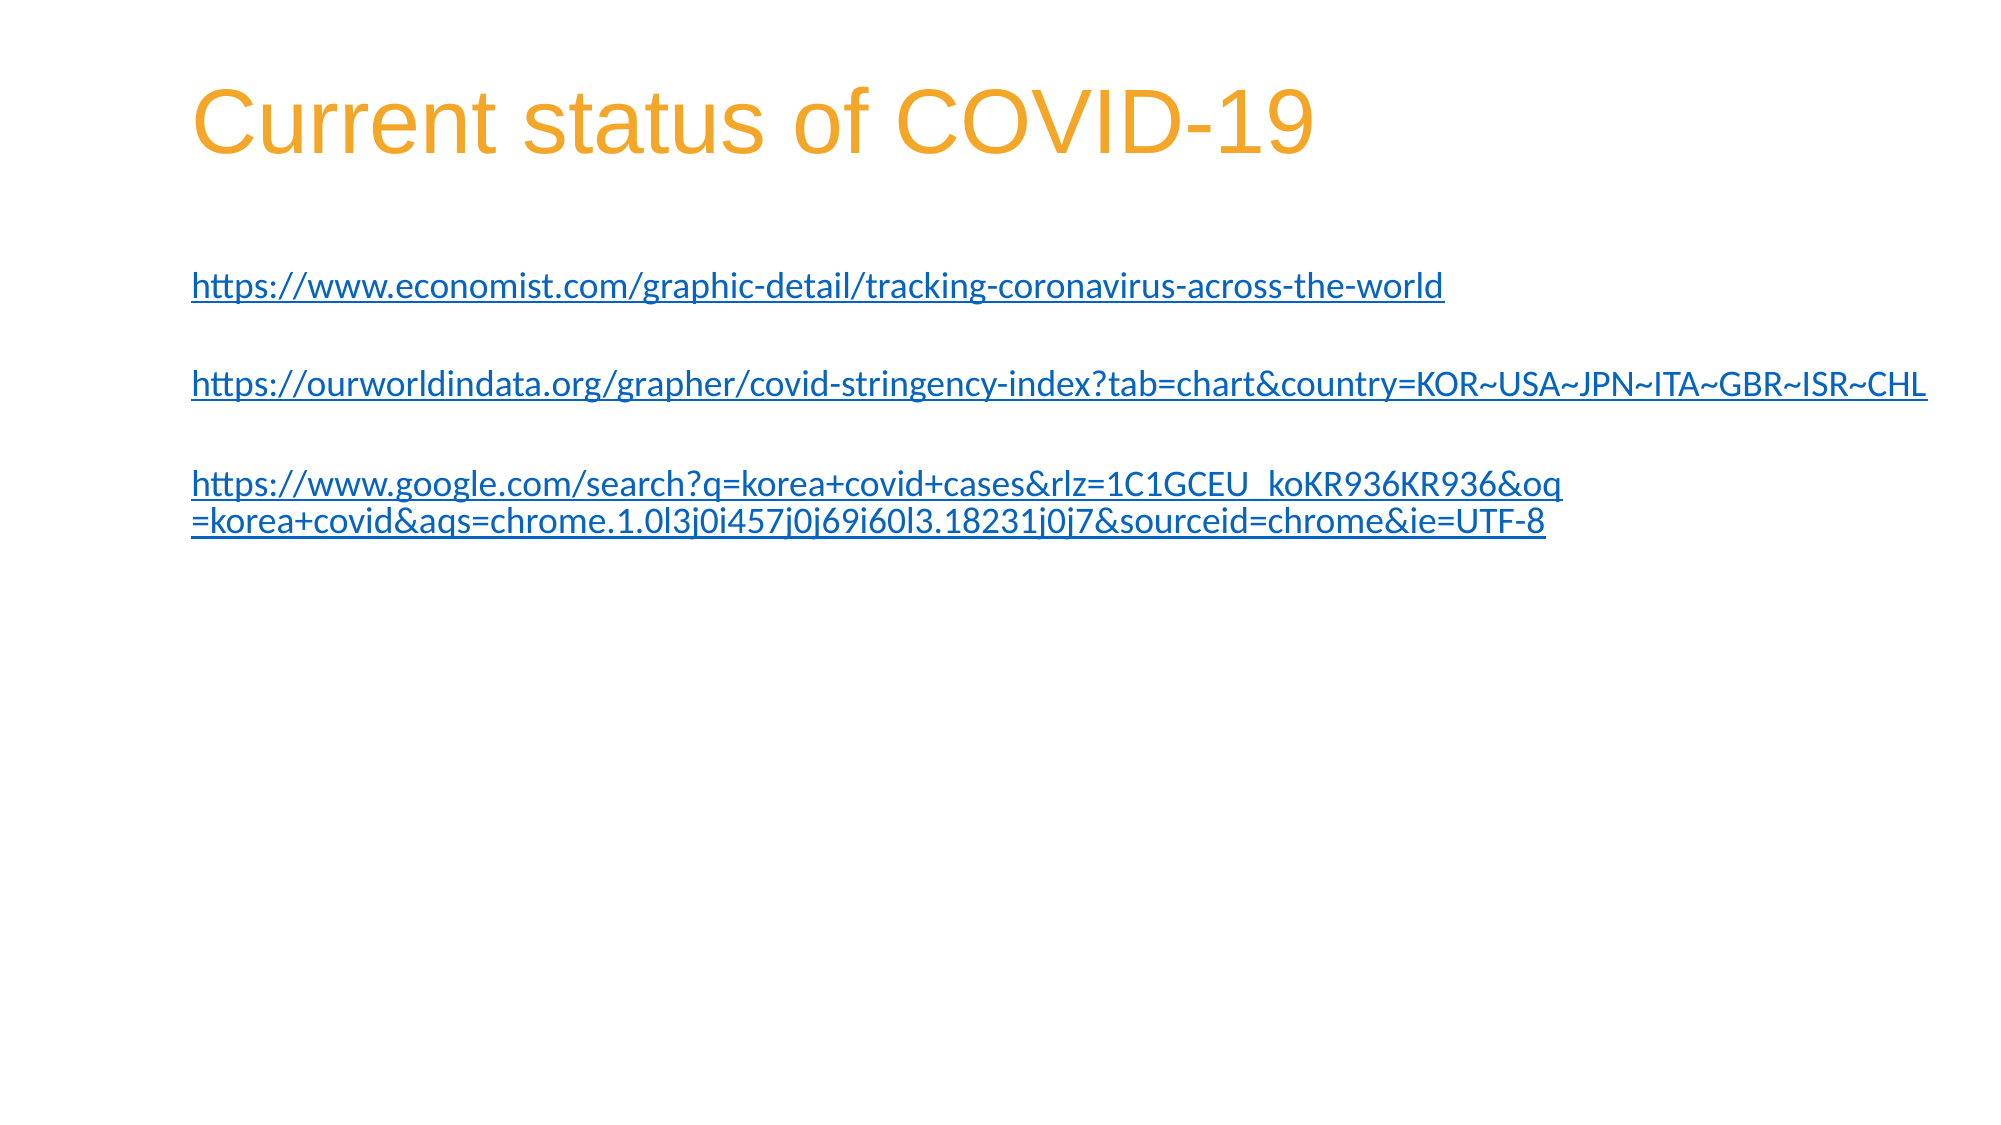

Current status of COVID-19
https://www.economist.com/graphic-detail/tracking-coronavirus-across-the-world

https://ourworldindata.org/grapher/covid-stringency-index?tab=chart&country=KOR~USA~JPN~ITA~GBR~ISR~CHL

https://www.google.com/search?q=korea+covid+cases&rlz=1C1GCEU_koKR936KR936&oq=korea+covid&aqs=chrome.1.0l3j0i457j0j69i60l3.18231j0j7&sourceid=chrome&ie=UTF-8